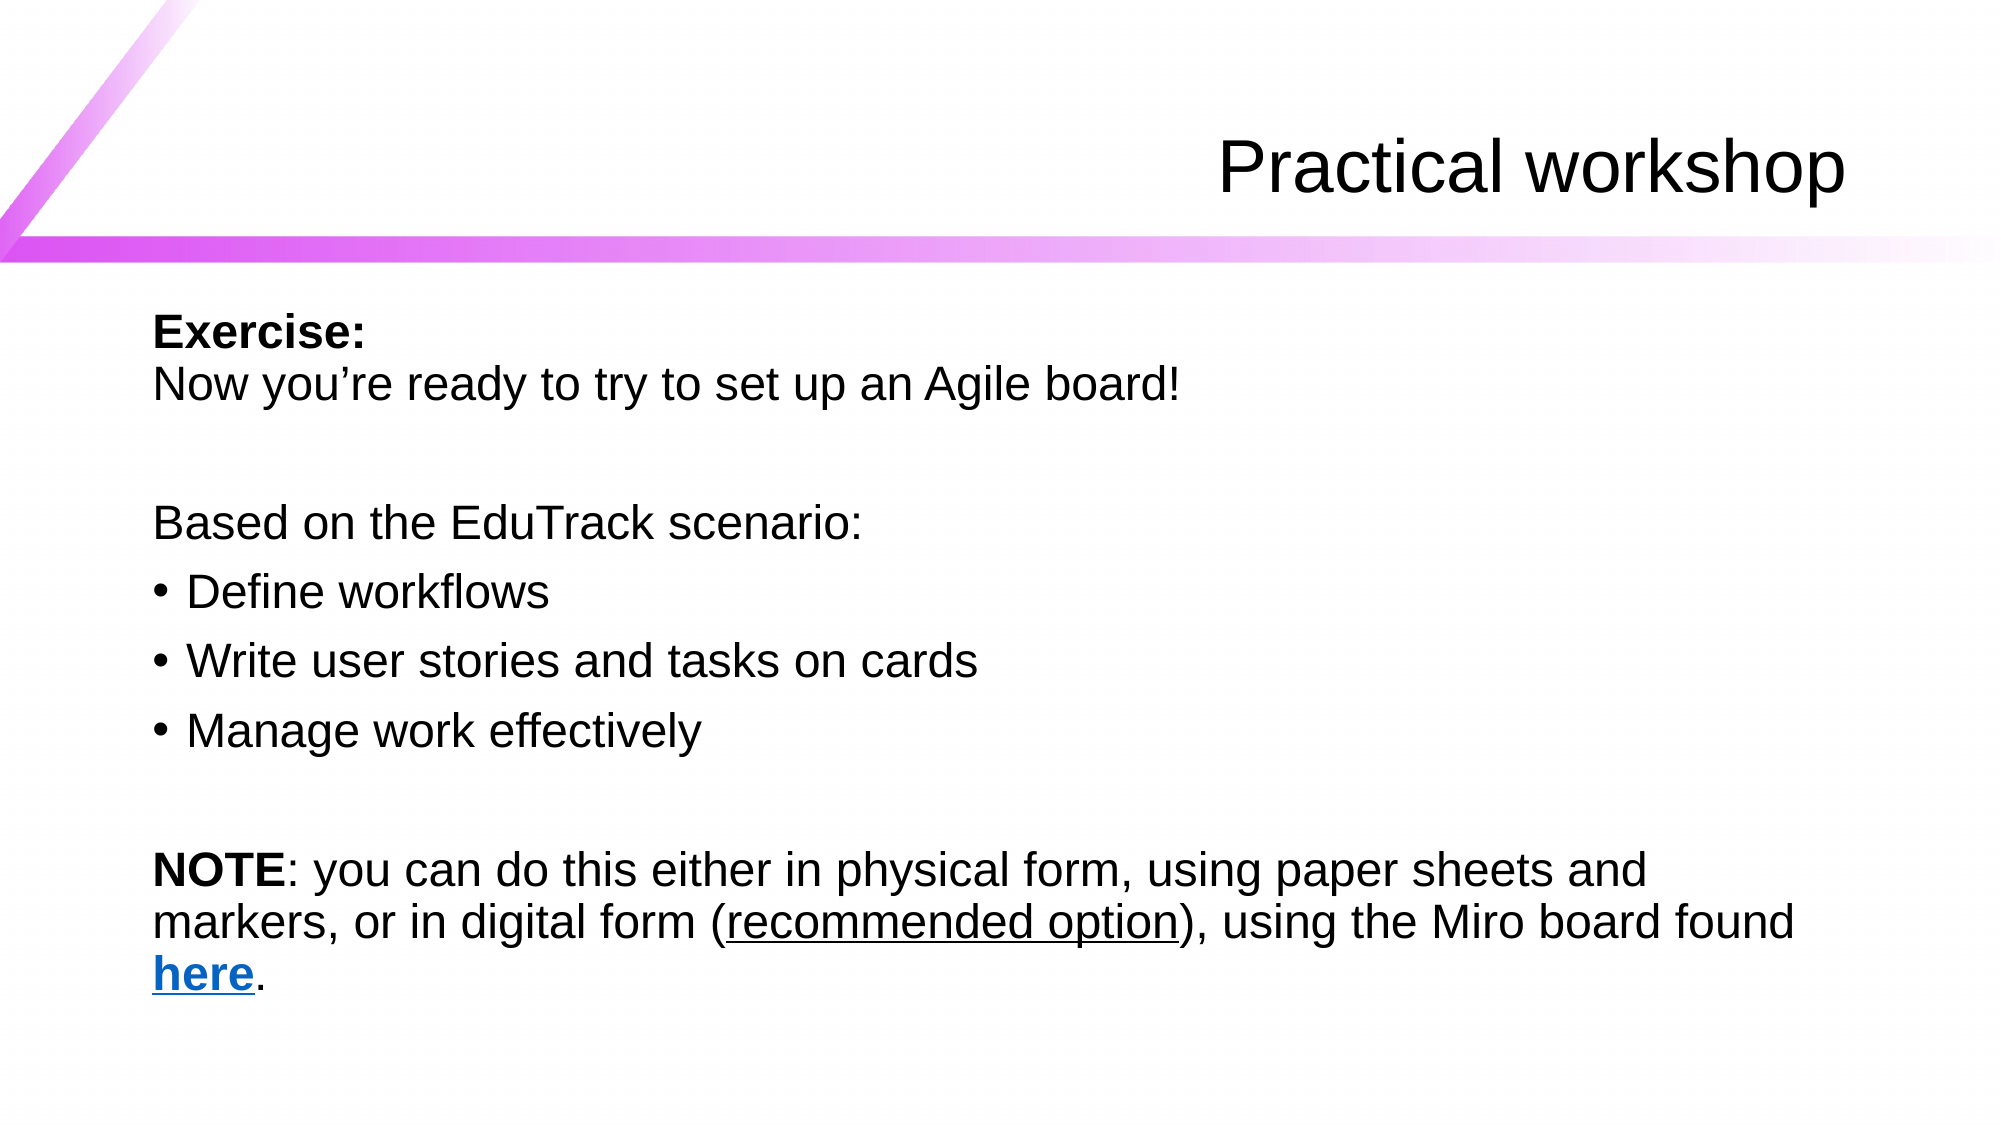

# Practical workshop
Exercise:
Now you’re ready to try to set up an Agile board!

Based on the EduTrack scenario:
Define workflows
Write user stories and tasks on cards
Manage work effectively

NOTE: you can do this either in physical form, using paper sheets and markers, or in digital form (recommended option), using the Miro board found here.